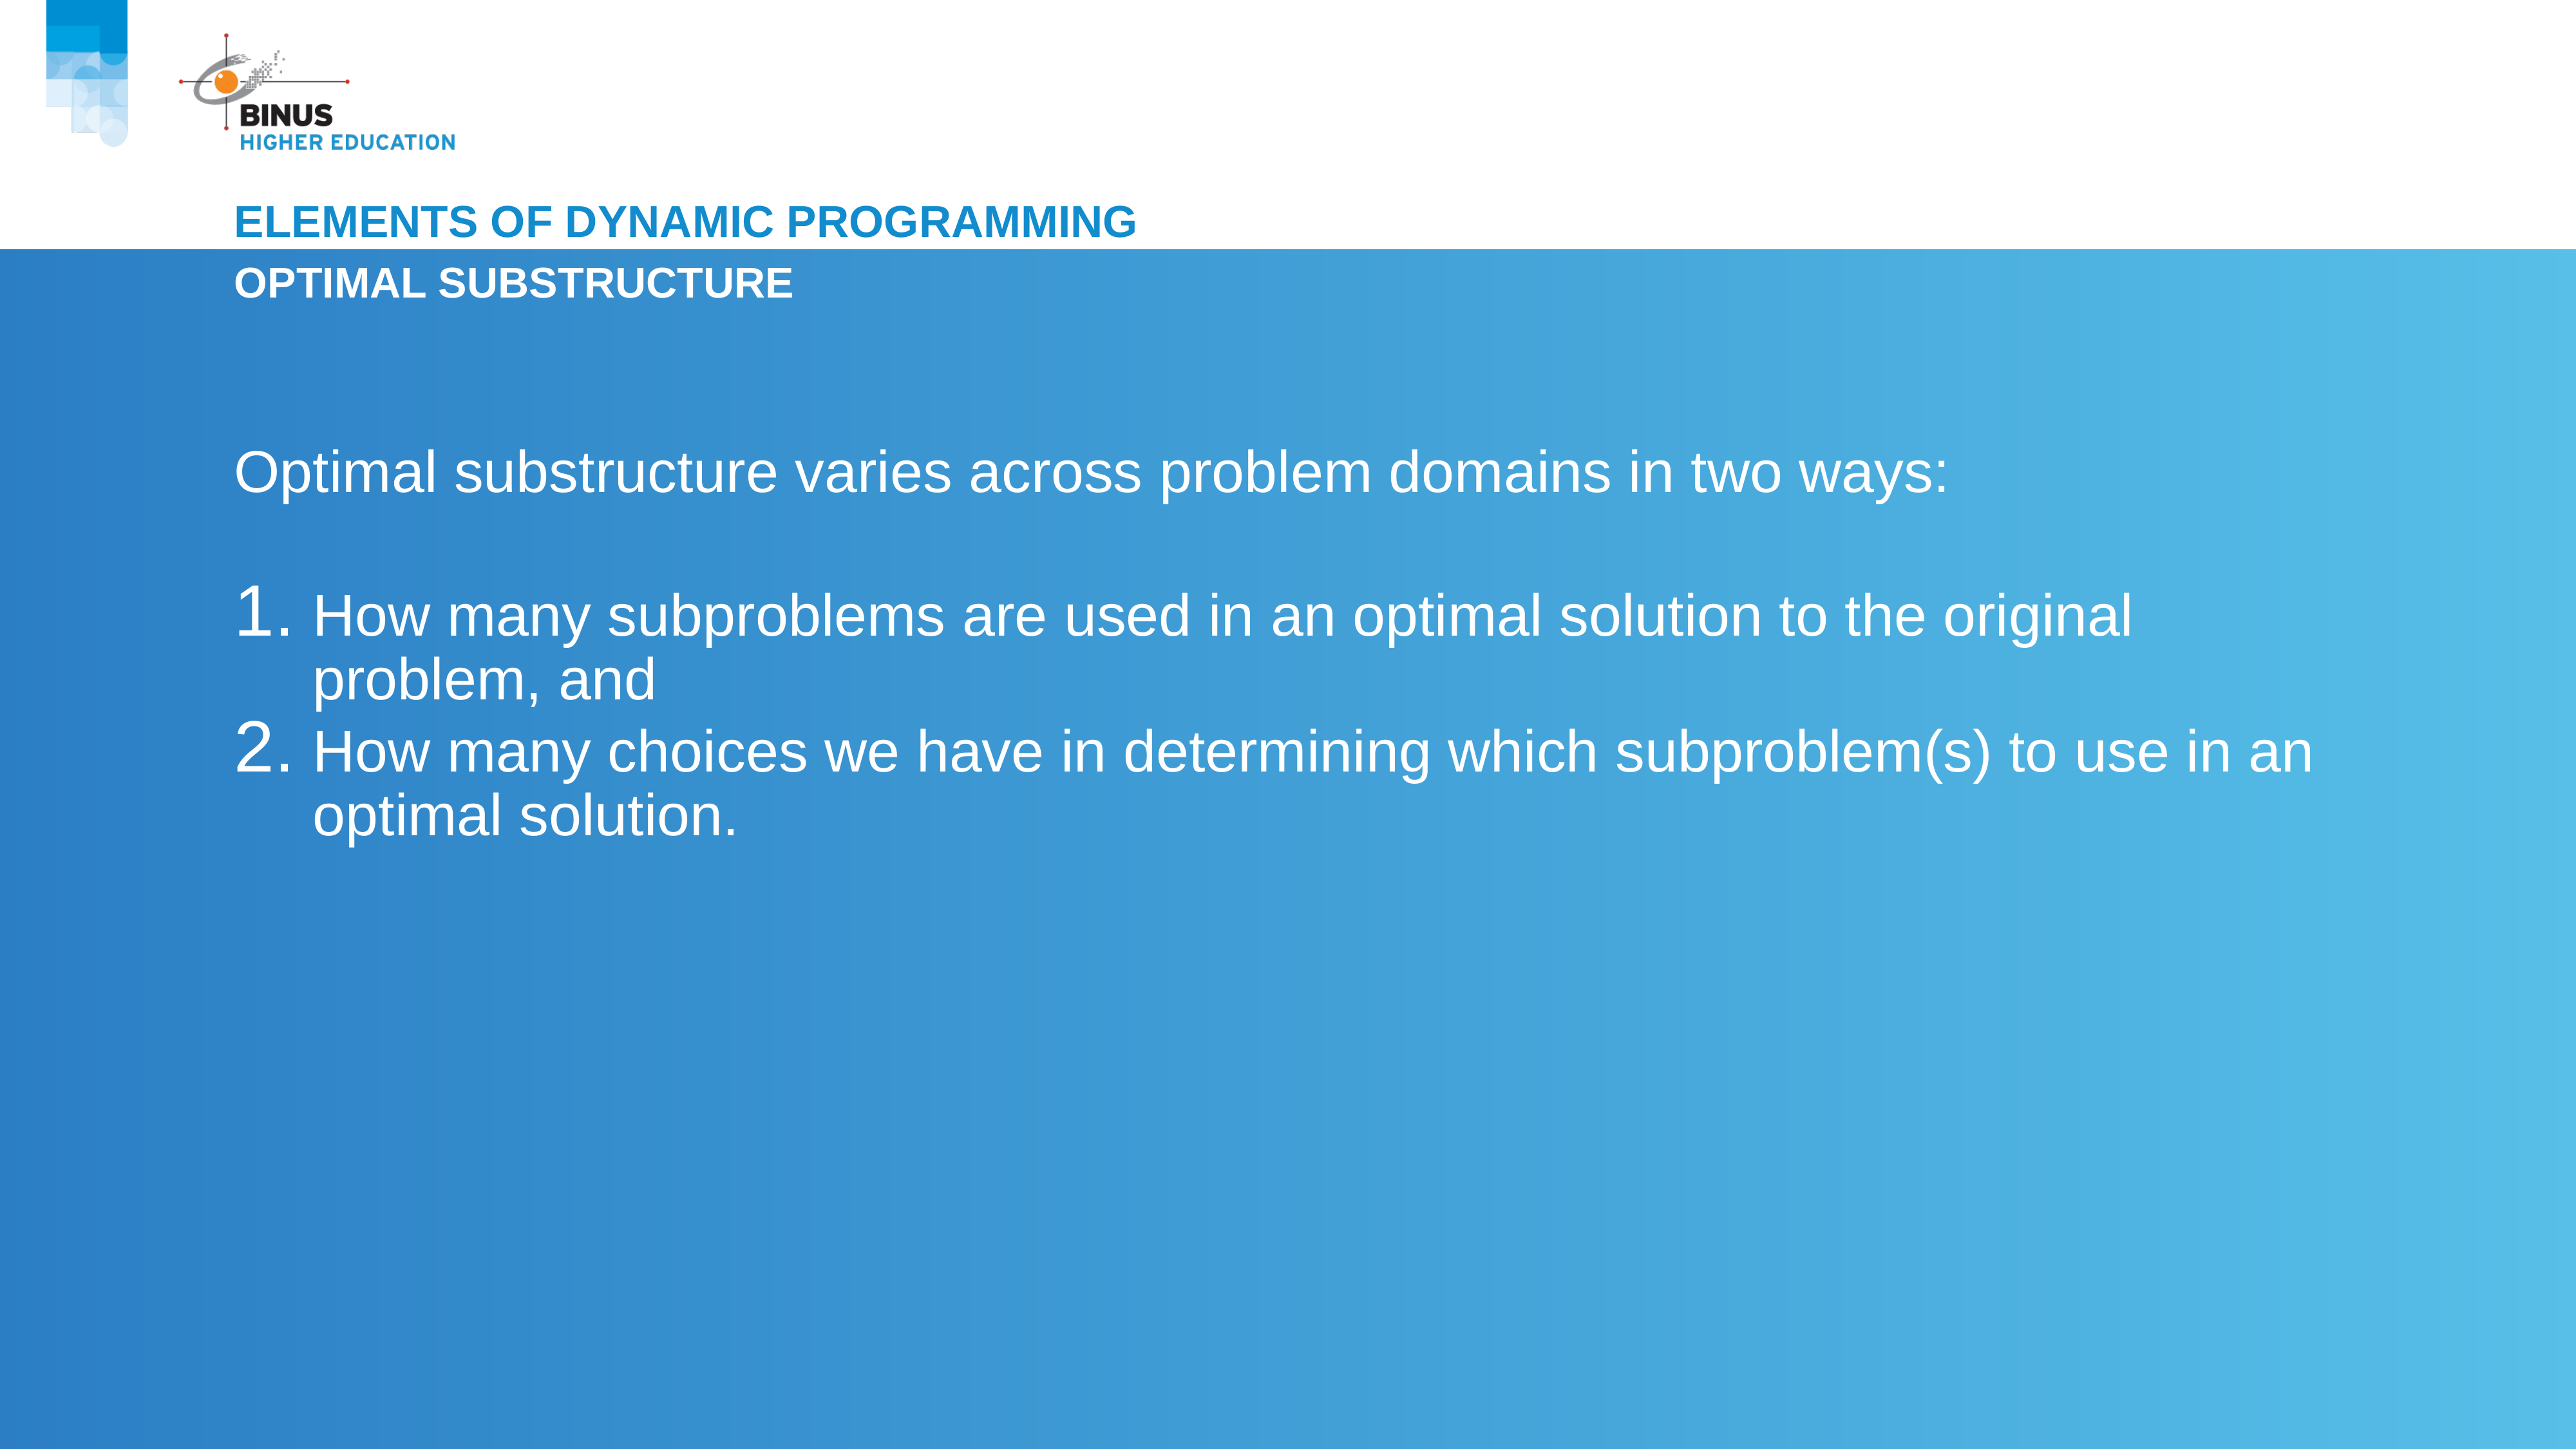

# Elements of dynamic programming
Optimal substructure

Optimal substructure varies across problem domains in two ways:

How many subproblems are used in an optimal solution to the original problem, and
How many choices we have in determining which subproblem(s) to use in an optimal solution.